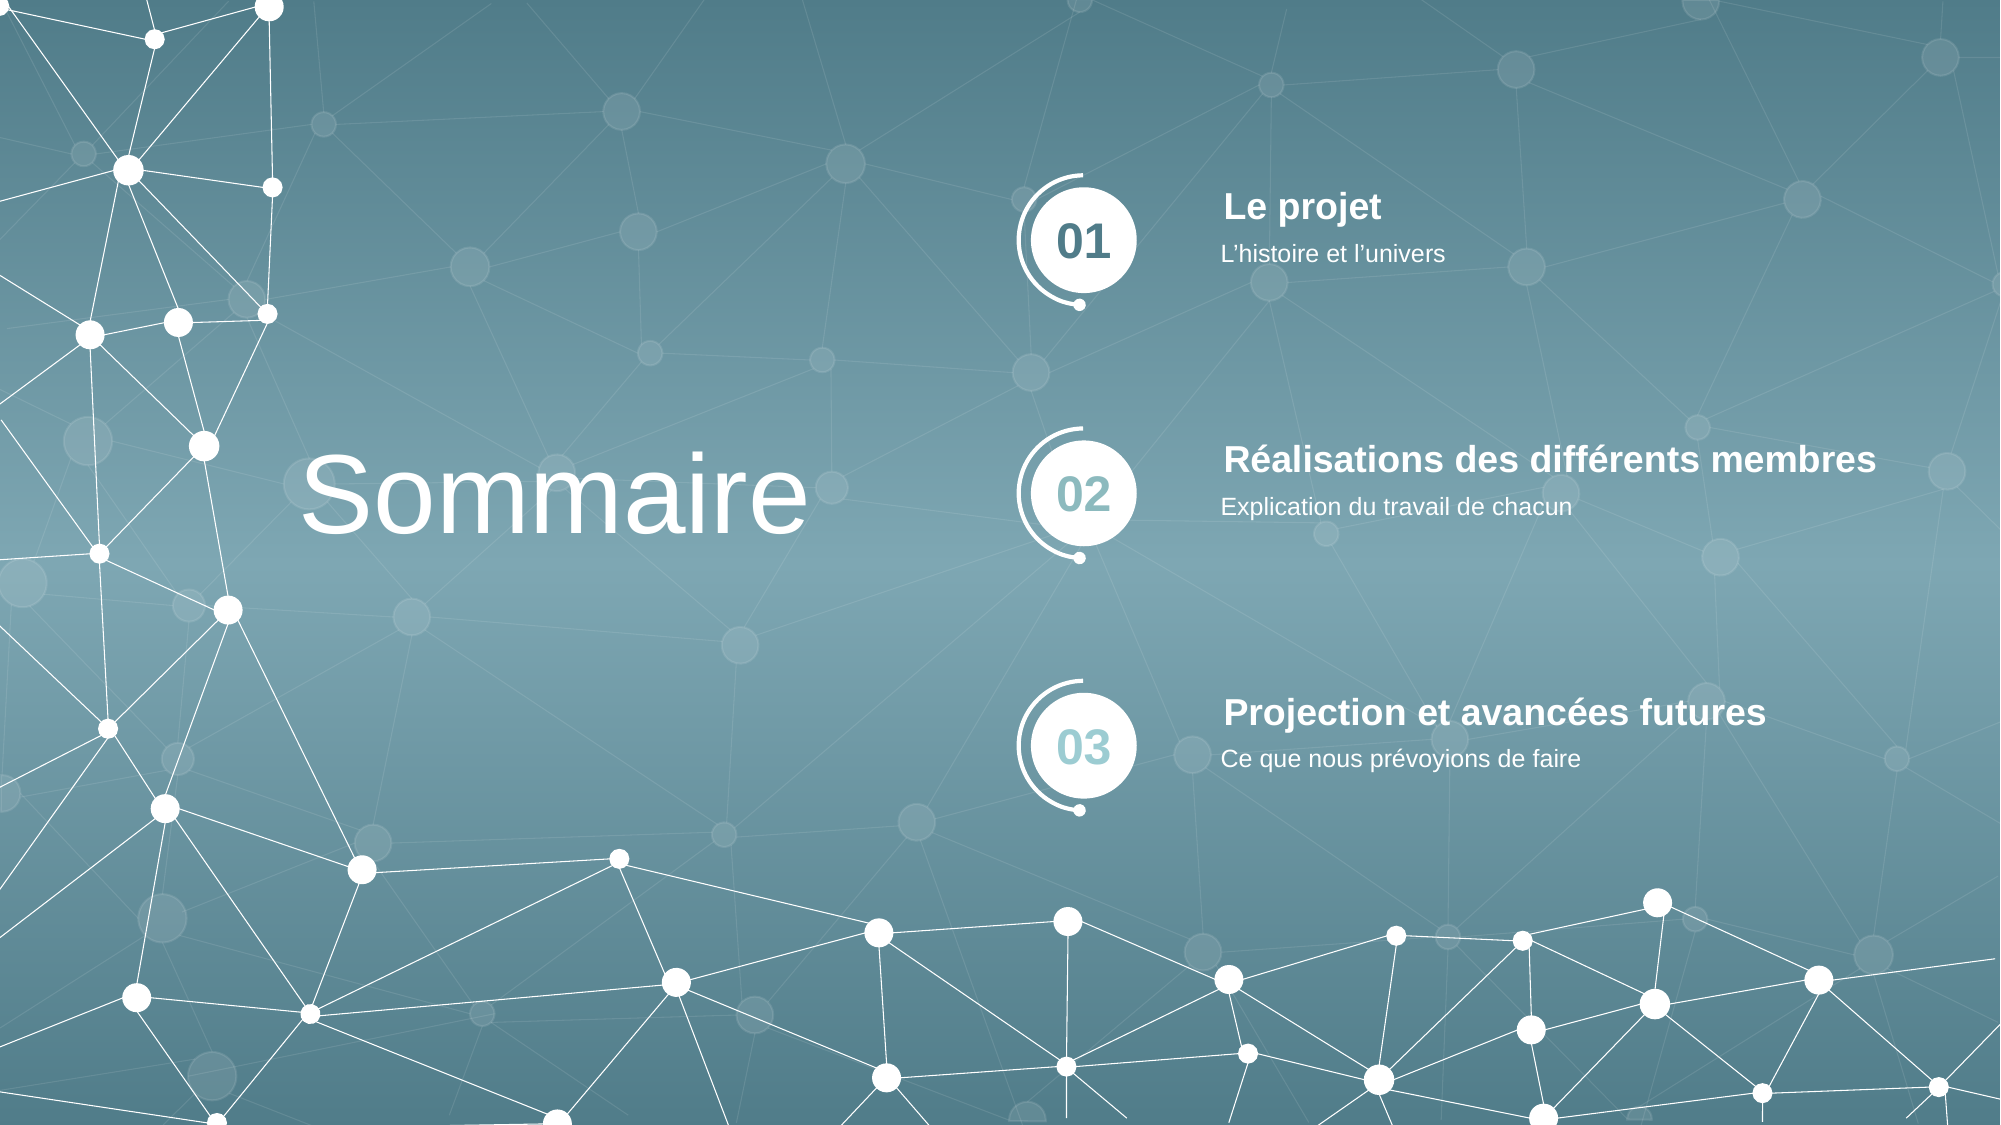

Le projet
L’histoire et l’univers

01
Sommaire
Réalisations des différents membres
Explication du travail de chacun

02
Projection et avancées futures
Ce que nous prévoyions de faire

03